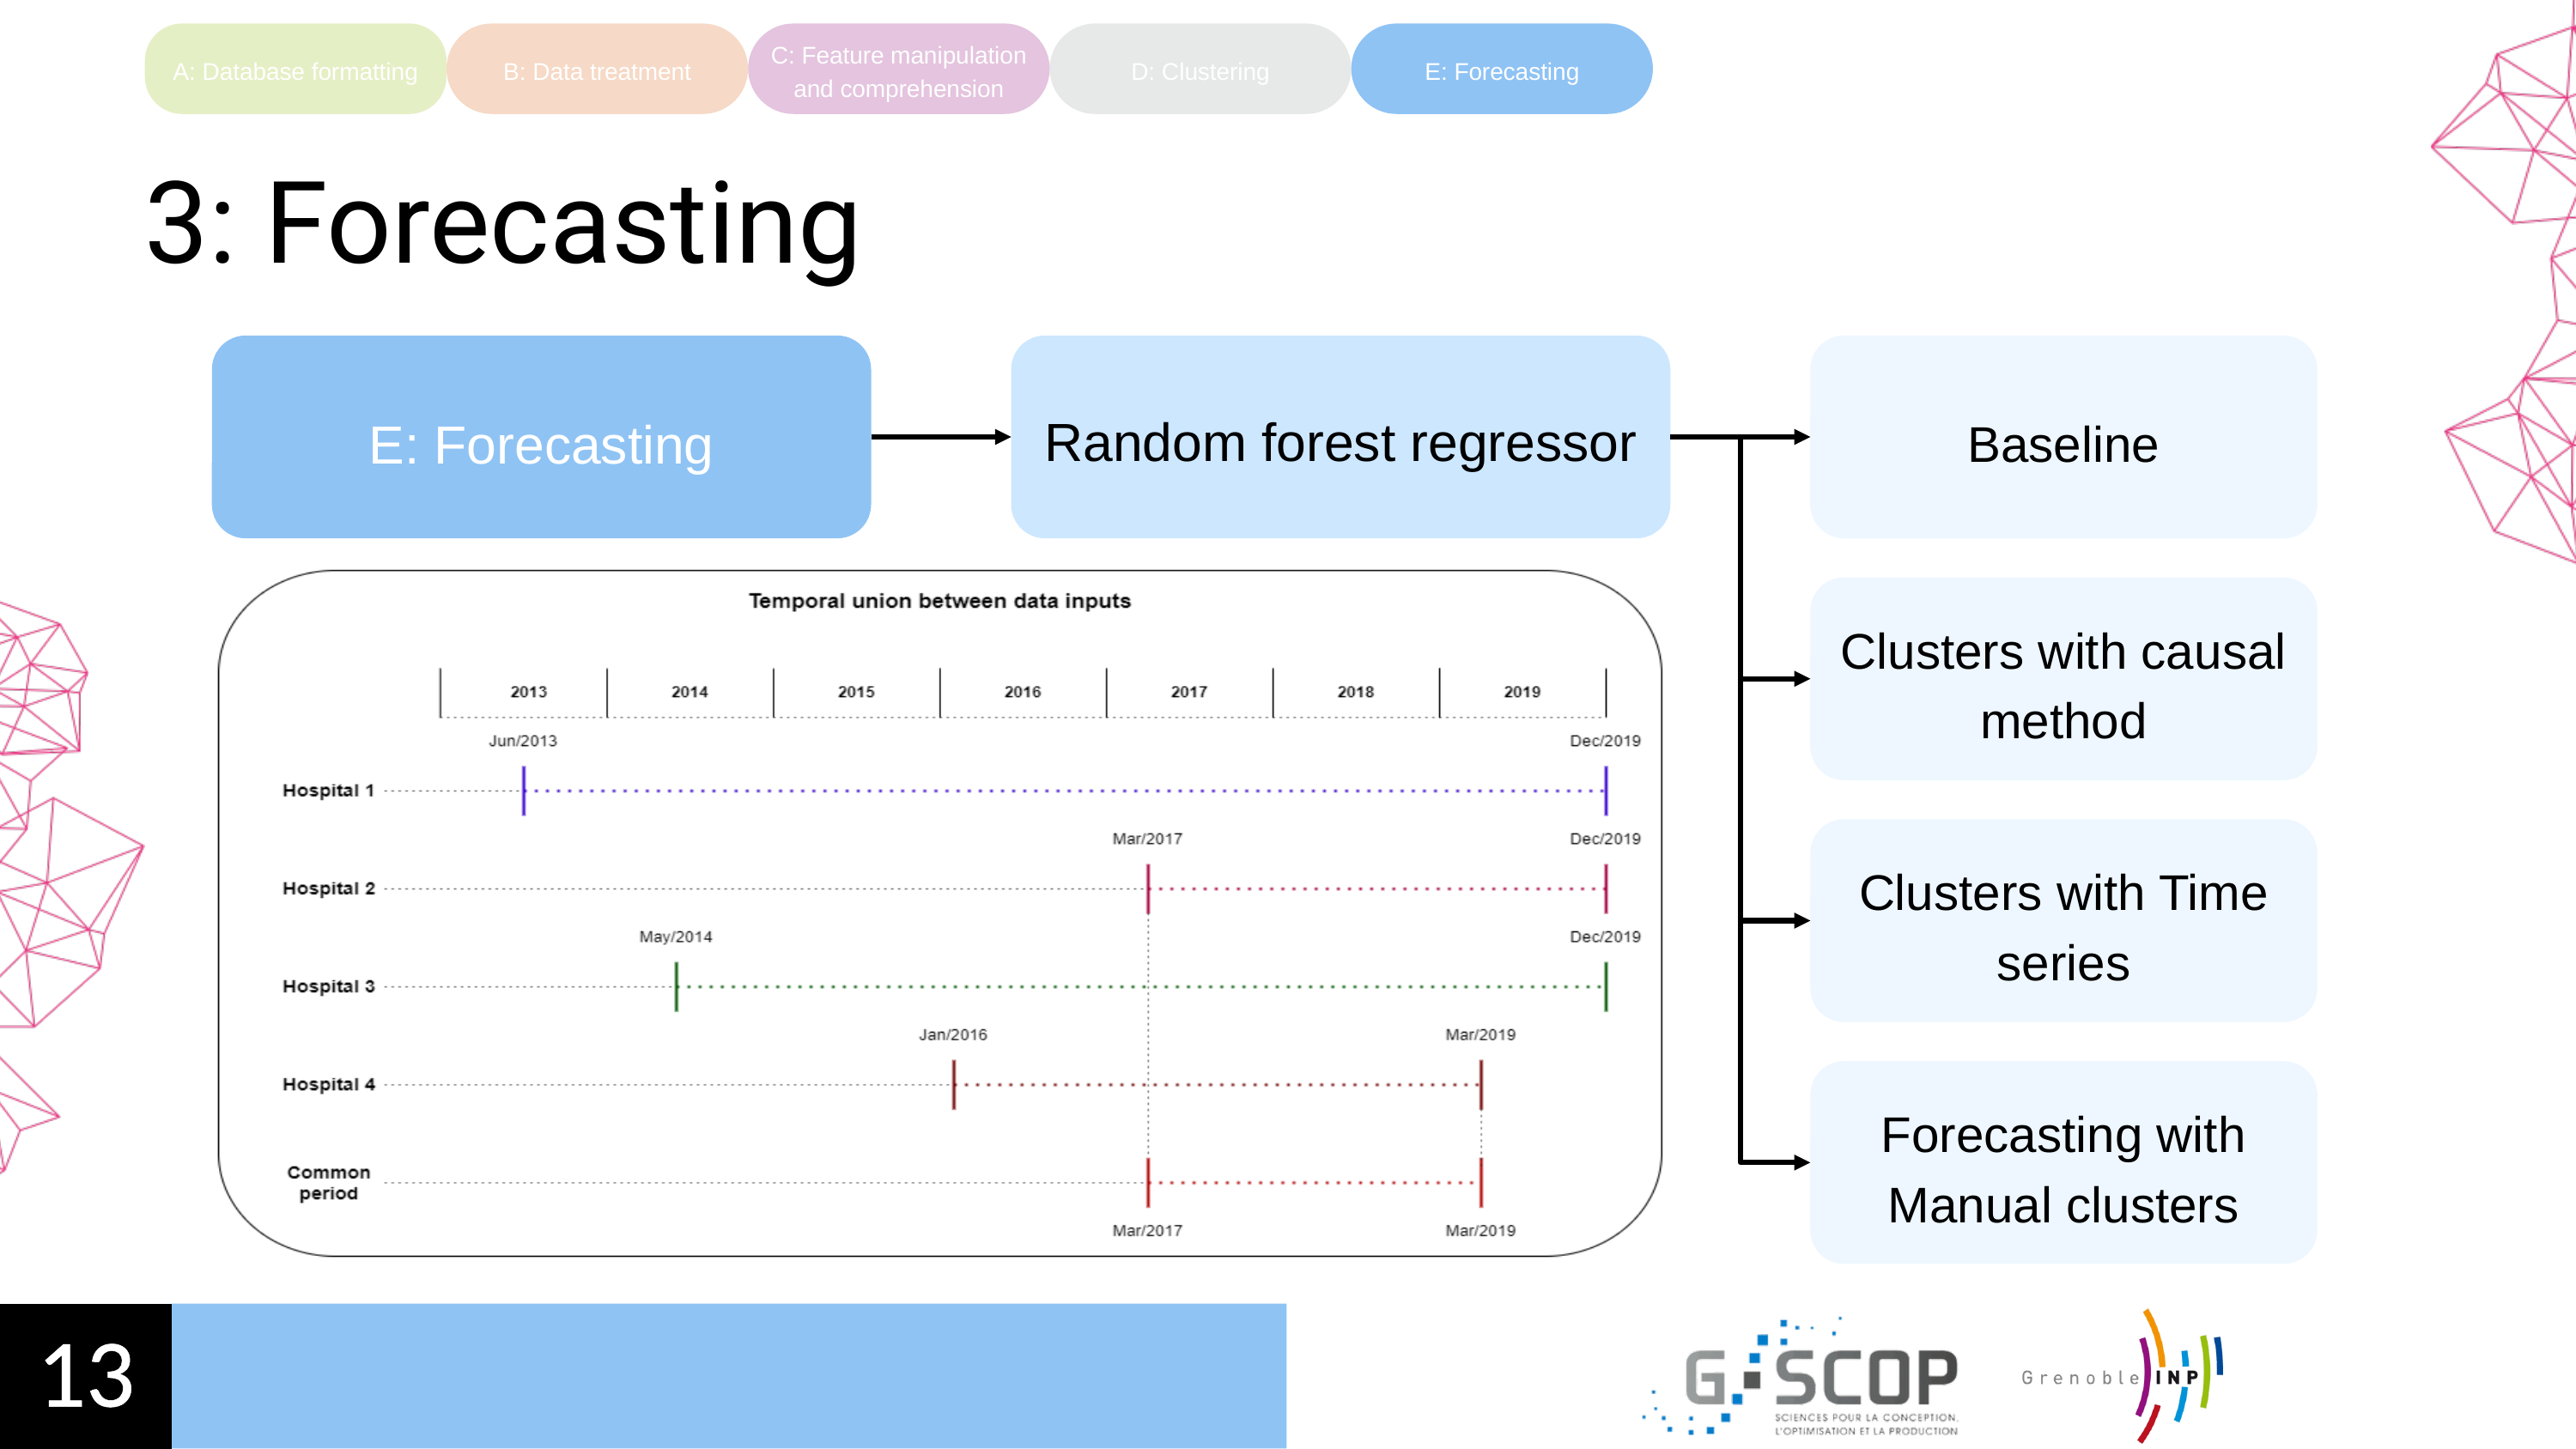

C: Feature manipulation and comprehension
A: Database formatting
B: Data treatment
D: Clustering
E: Forecasting
3: Forecasting
E: Forecasting
Random forest regressor
Baseline
Prévision

Clusters with causal method

Clusters with Time series
Forecasting with Manual clusters
13